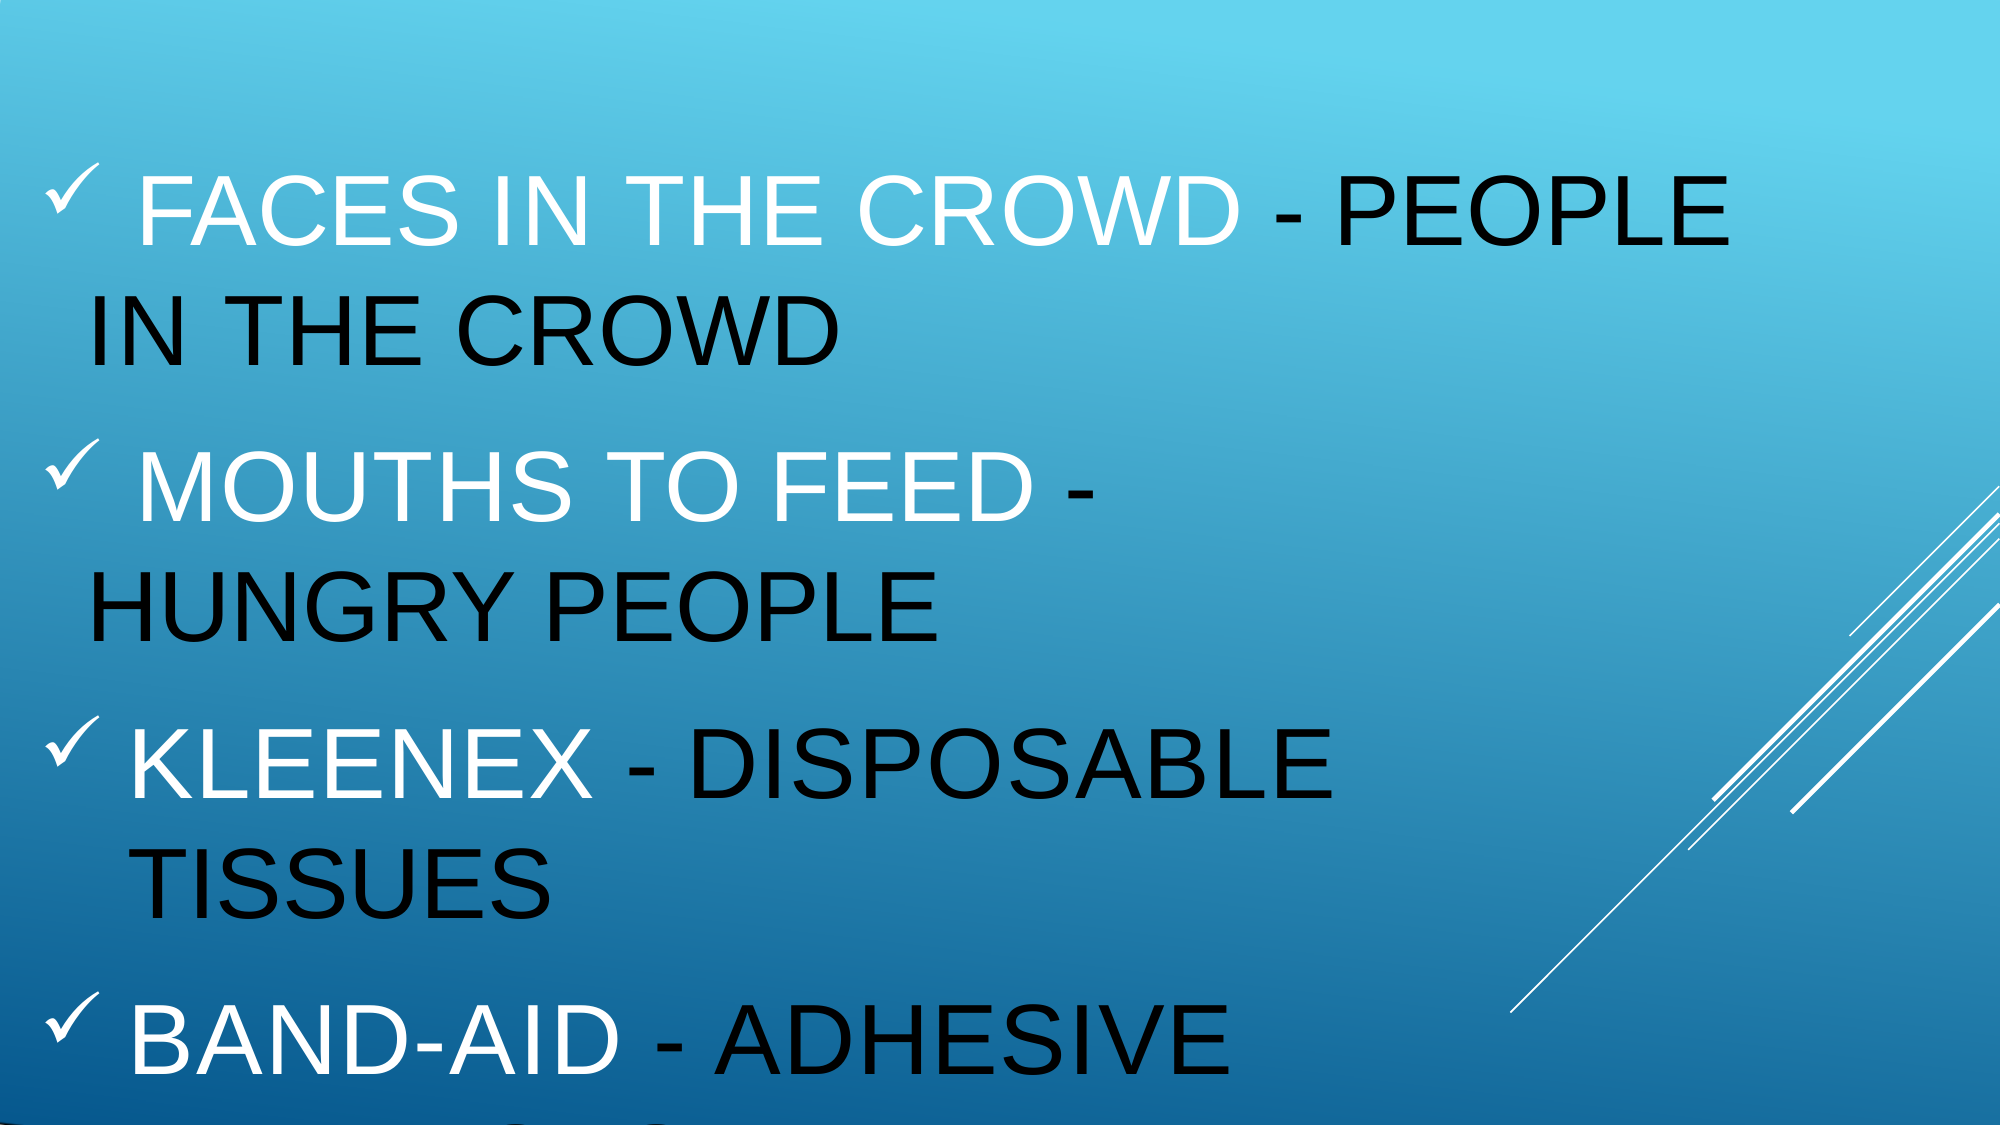

FACES IN THE CROWD - PEOPLE IN THE CROWD
	MOUTHS TO FEED - HUNGRY PEOPLE
KLEENEX - DISPOSABLE TISSUES
BAND-AID - ADHESIVE BANDAGES